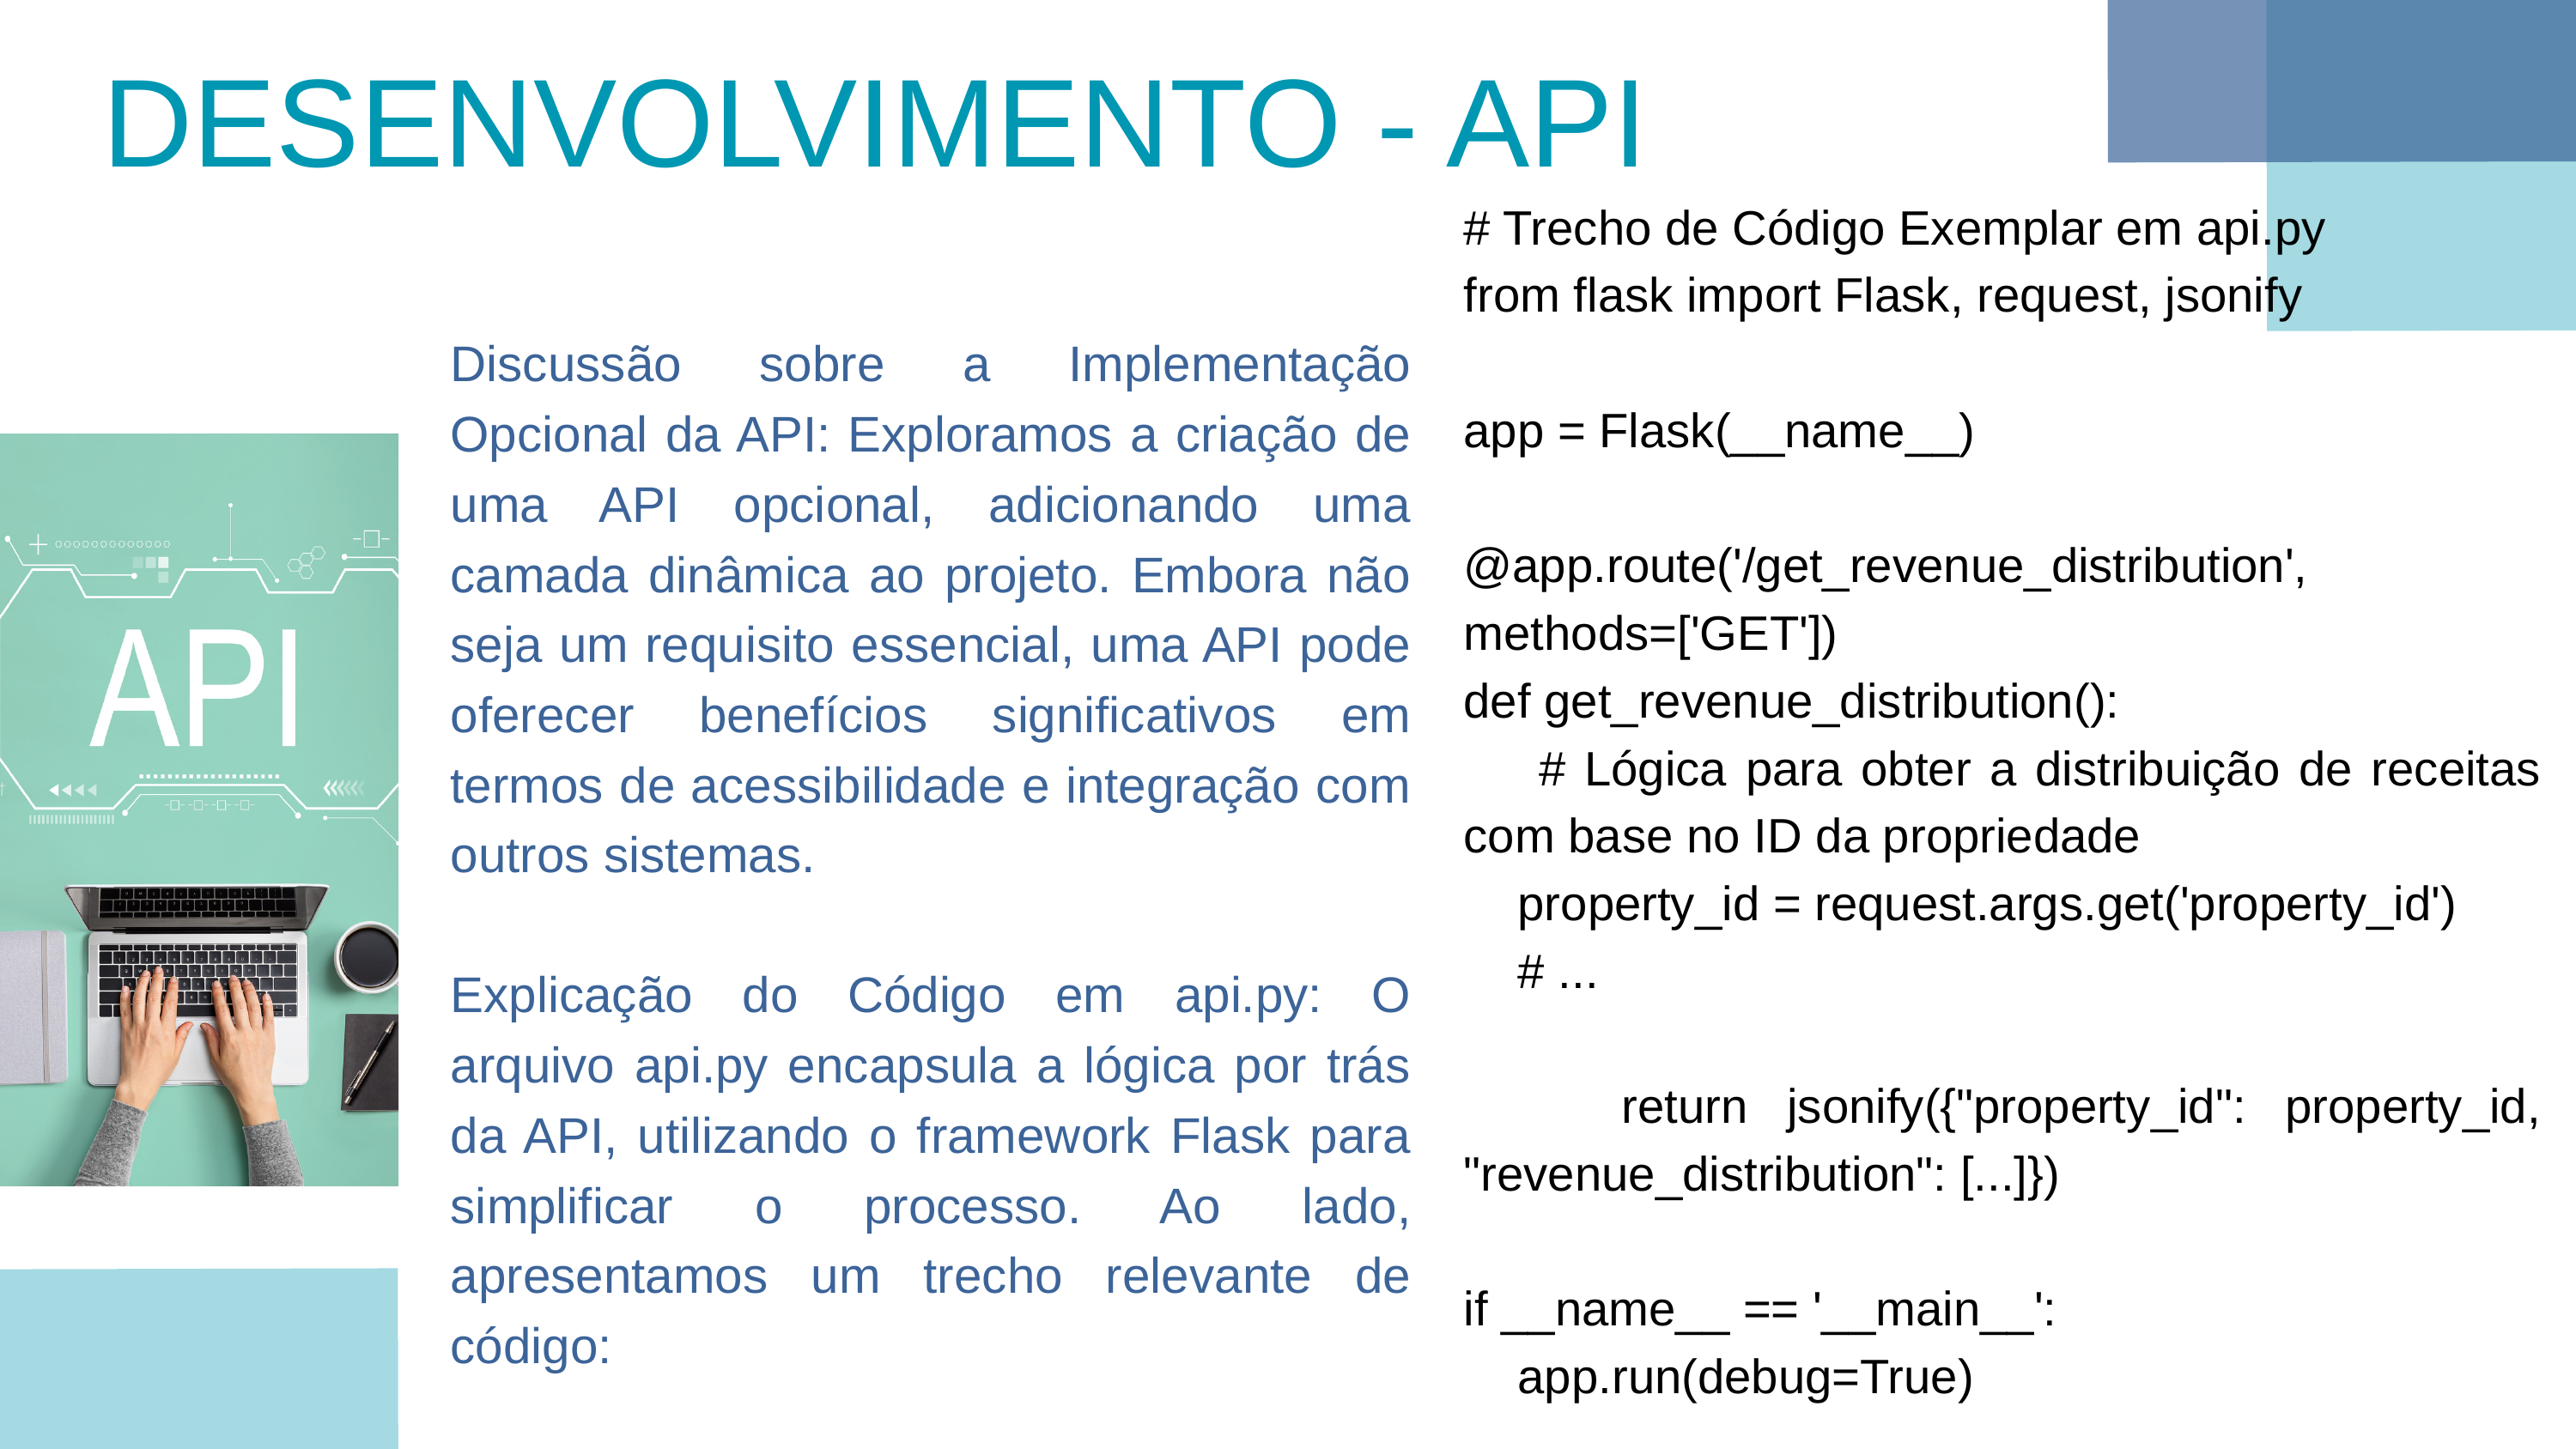

DESENVOLVIMENTO - API
# Trecho de Código Exemplar em api.py
from flask import Flask, request, jsonify

app = Flask(__name__)

@app.route('/get_revenue_distribution', methods=['GET'])
def get_revenue_distribution():
    # Lógica para obter a distribuição de receitas com base no ID da propriedade
    property_id = request.args.get('property_id')
    # ...

    return jsonify({"property_id": property_id, "revenue_distribution": [...]})

if __name__ == '__main__':
    app.run(debug=True)

Discussão sobre a Implementação Opcional da API: Exploramos a criação de uma API opcional, adicionando uma camada dinâmica ao projeto. Embora não seja um requisito essencial, uma API pode oferecer benefícios significativos em termos de acessibilidade e integração com outros sistemas.

Explicação do Código em api.py: O arquivo api.py encapsula a lógica por trás da API, utilizando o framework Flask para simplificar o processo. Ao lado, apresentamos um trecho relevante de código: